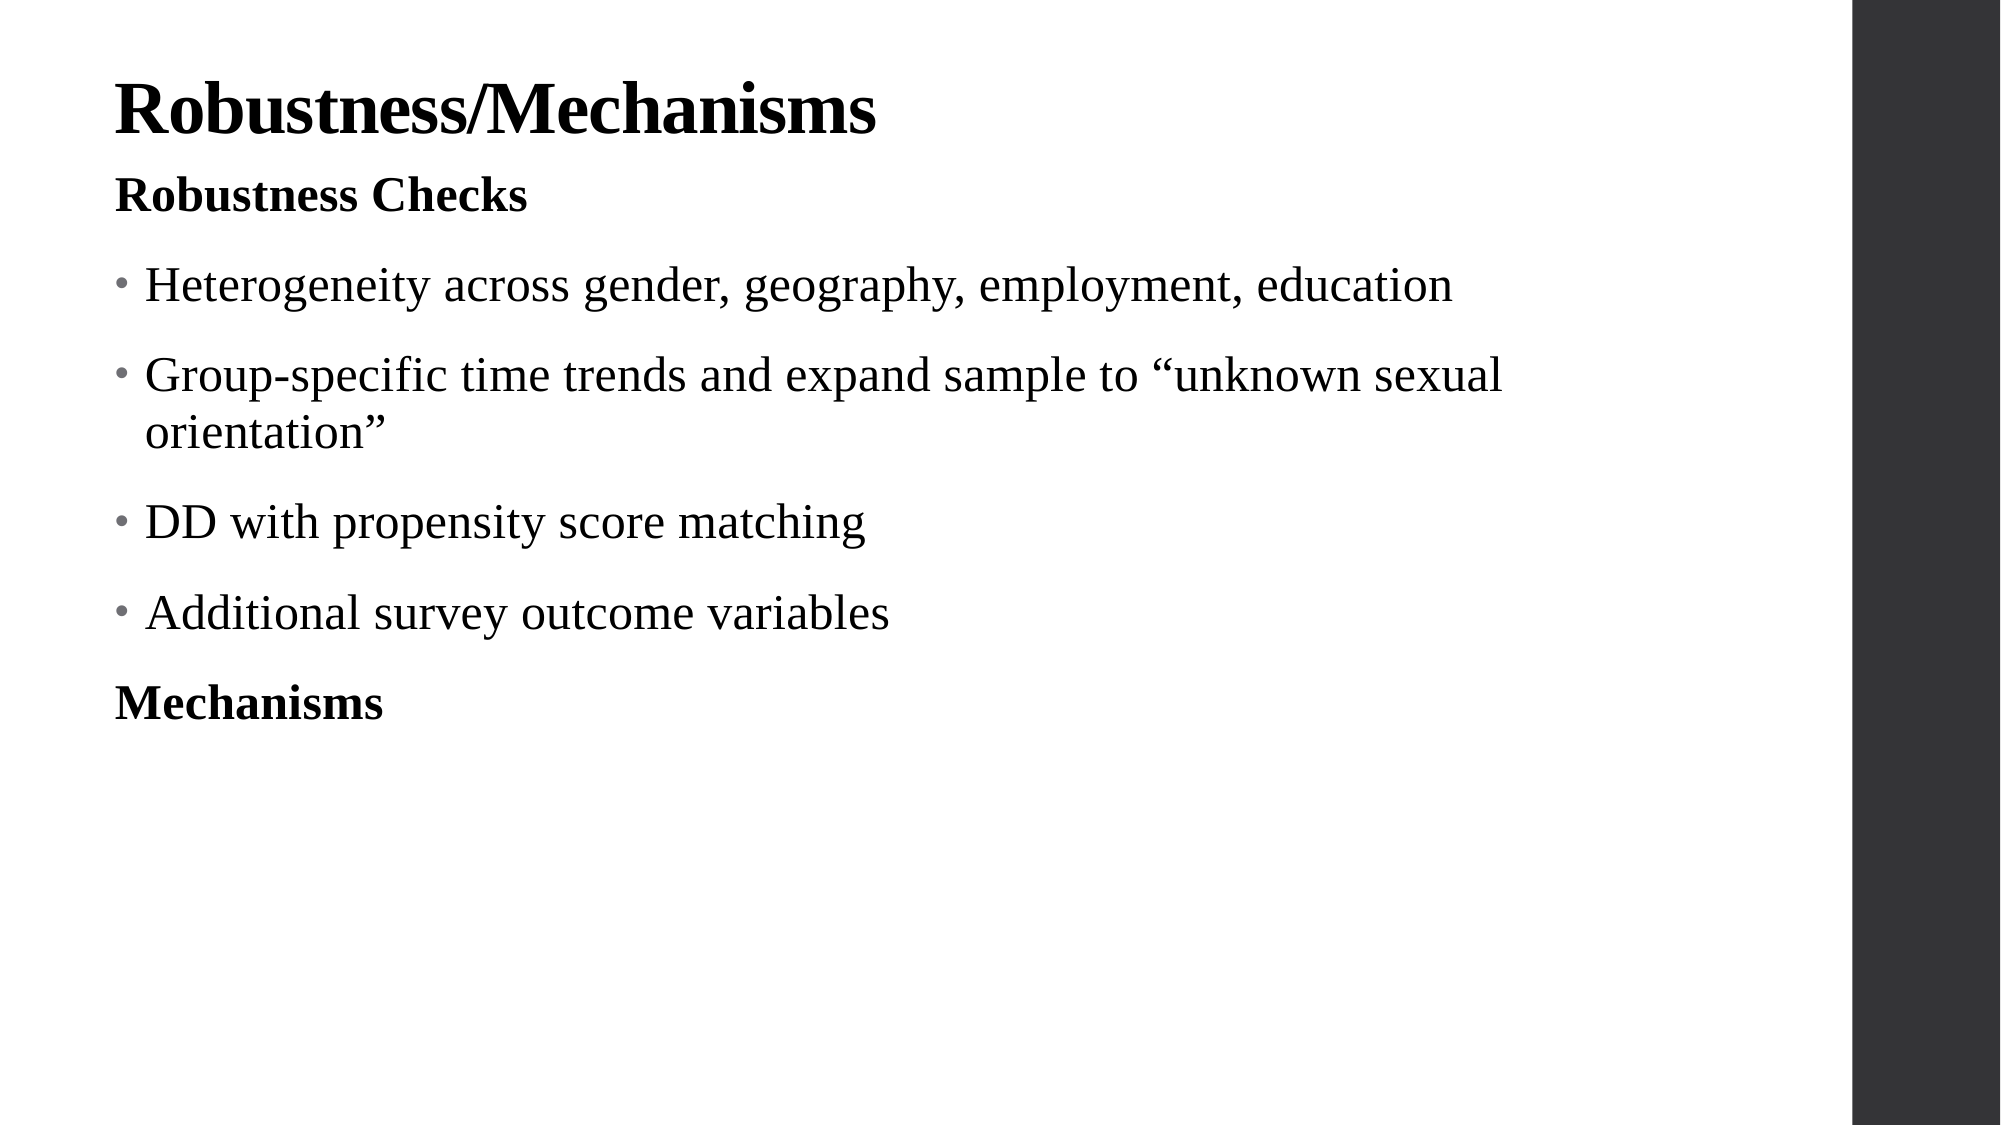

# Robustness/Mechanisms
Robustness Checks
Heterogeneity across gender, geography, employment, education
Group-specific time trends and expand sample to “unknown sexual orientation”
DD with propensity score matching
Additional survey outcome variables
Mechanisms